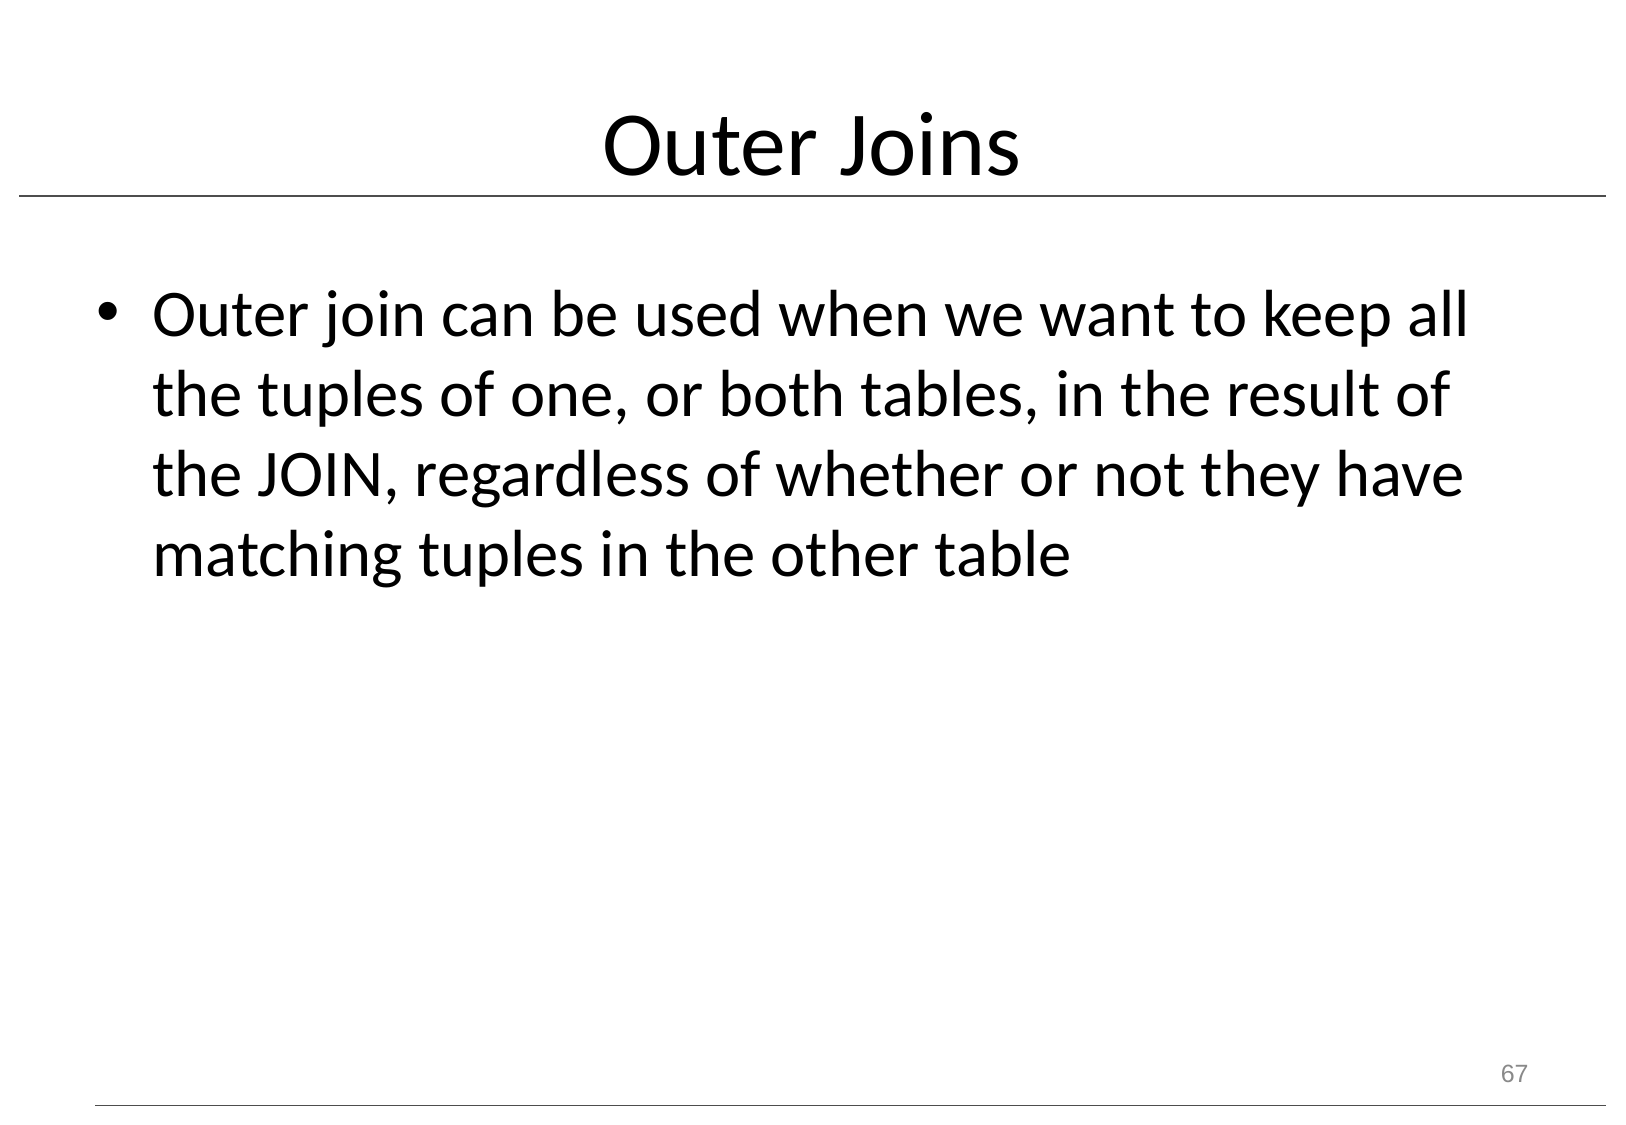

# Outer Joins
Outer join can be used when we want to keep all the tuples of one, or both tables, in the result of the JOIN, regardless of whether or not they have matching tuples in the other table
67